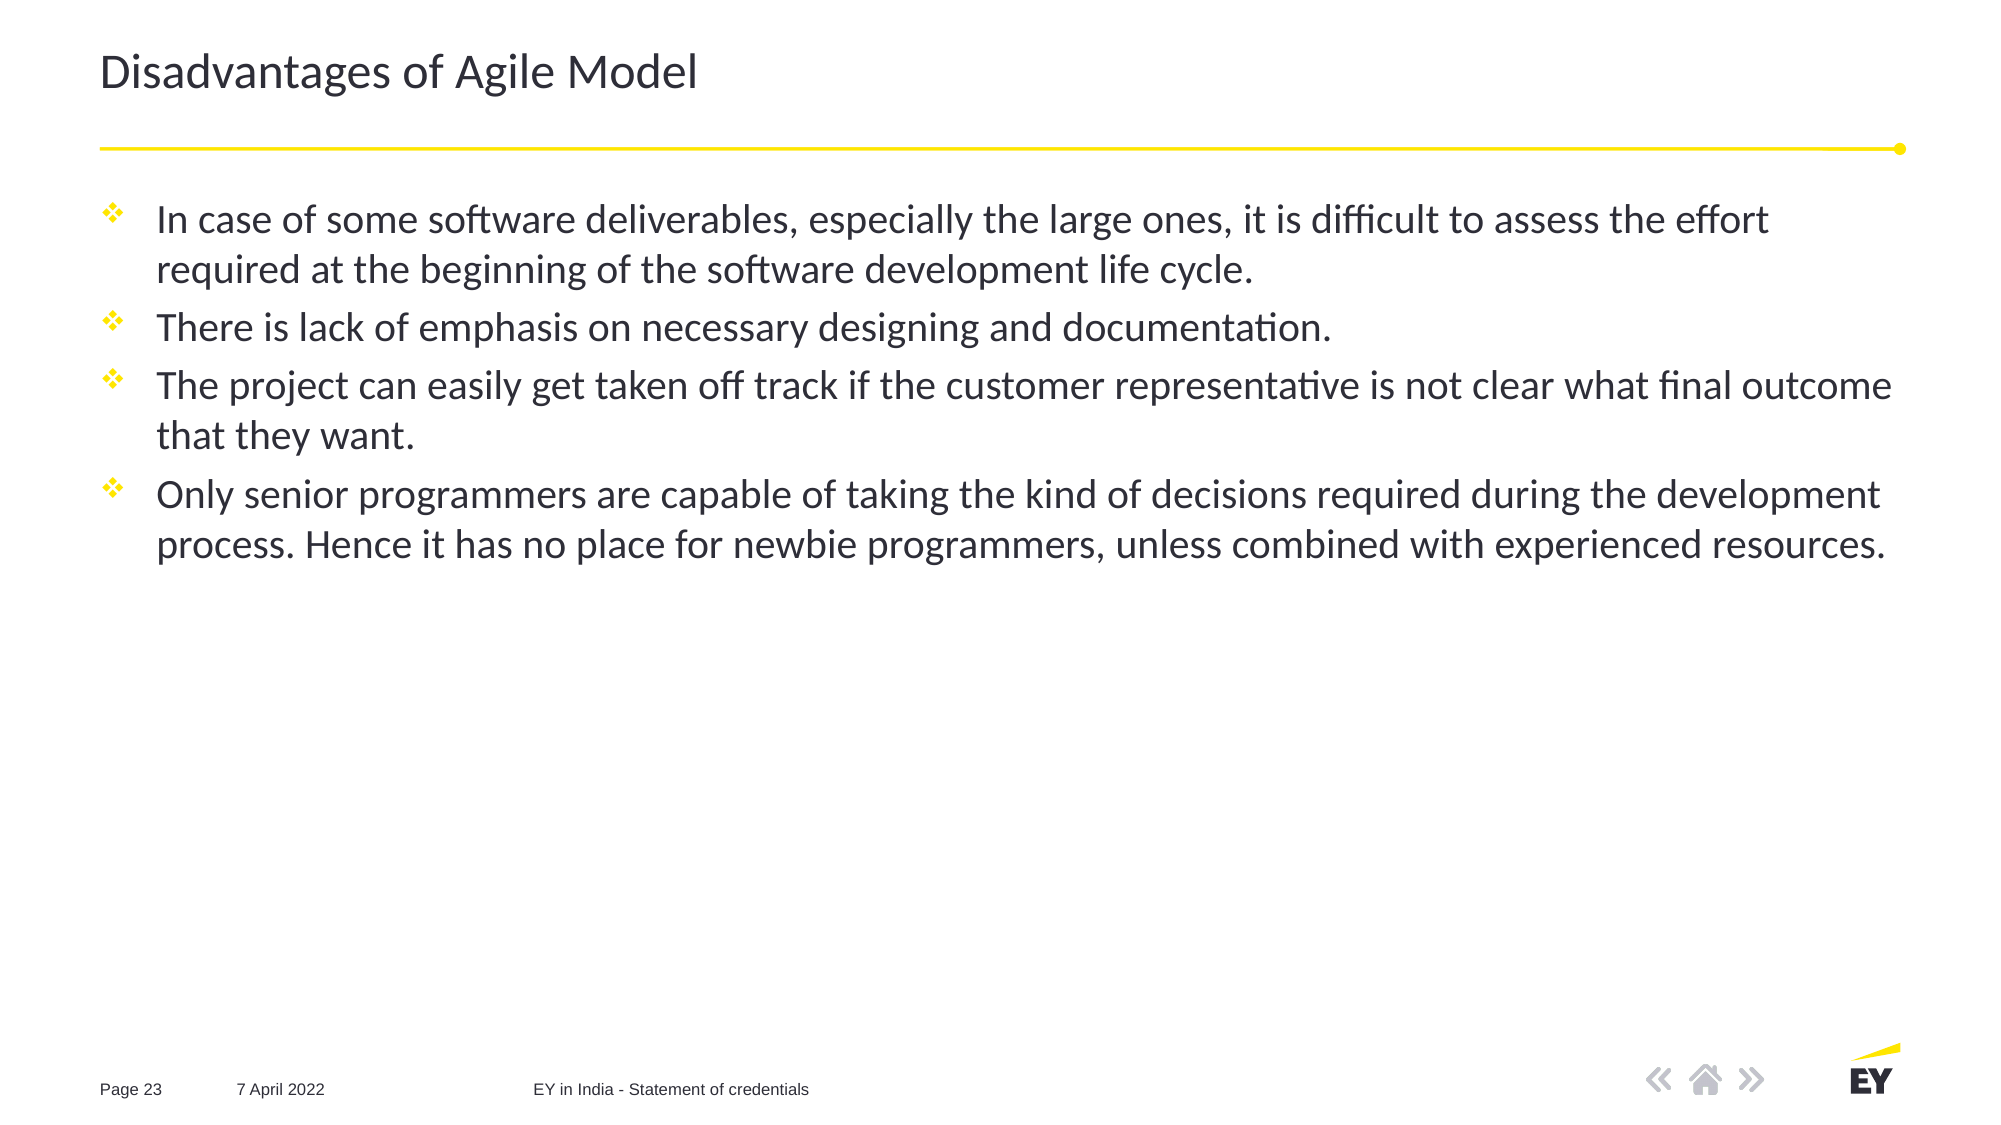

# Disadvantages of Agile Model
In case of some software deliverables, especially the large ones, it is difficult to assess the effort required at the beginning of the software development life cycle.
There is lack of emphasis on necessary designing and documentation.
The project can easily get taken off track if the customer representative is not clear what final outcome that they want.
Only senior programmers are capable of taking the kind of decisions required during the development process. Hence it has no place for newbie programmers, unless combined with experienced resources.